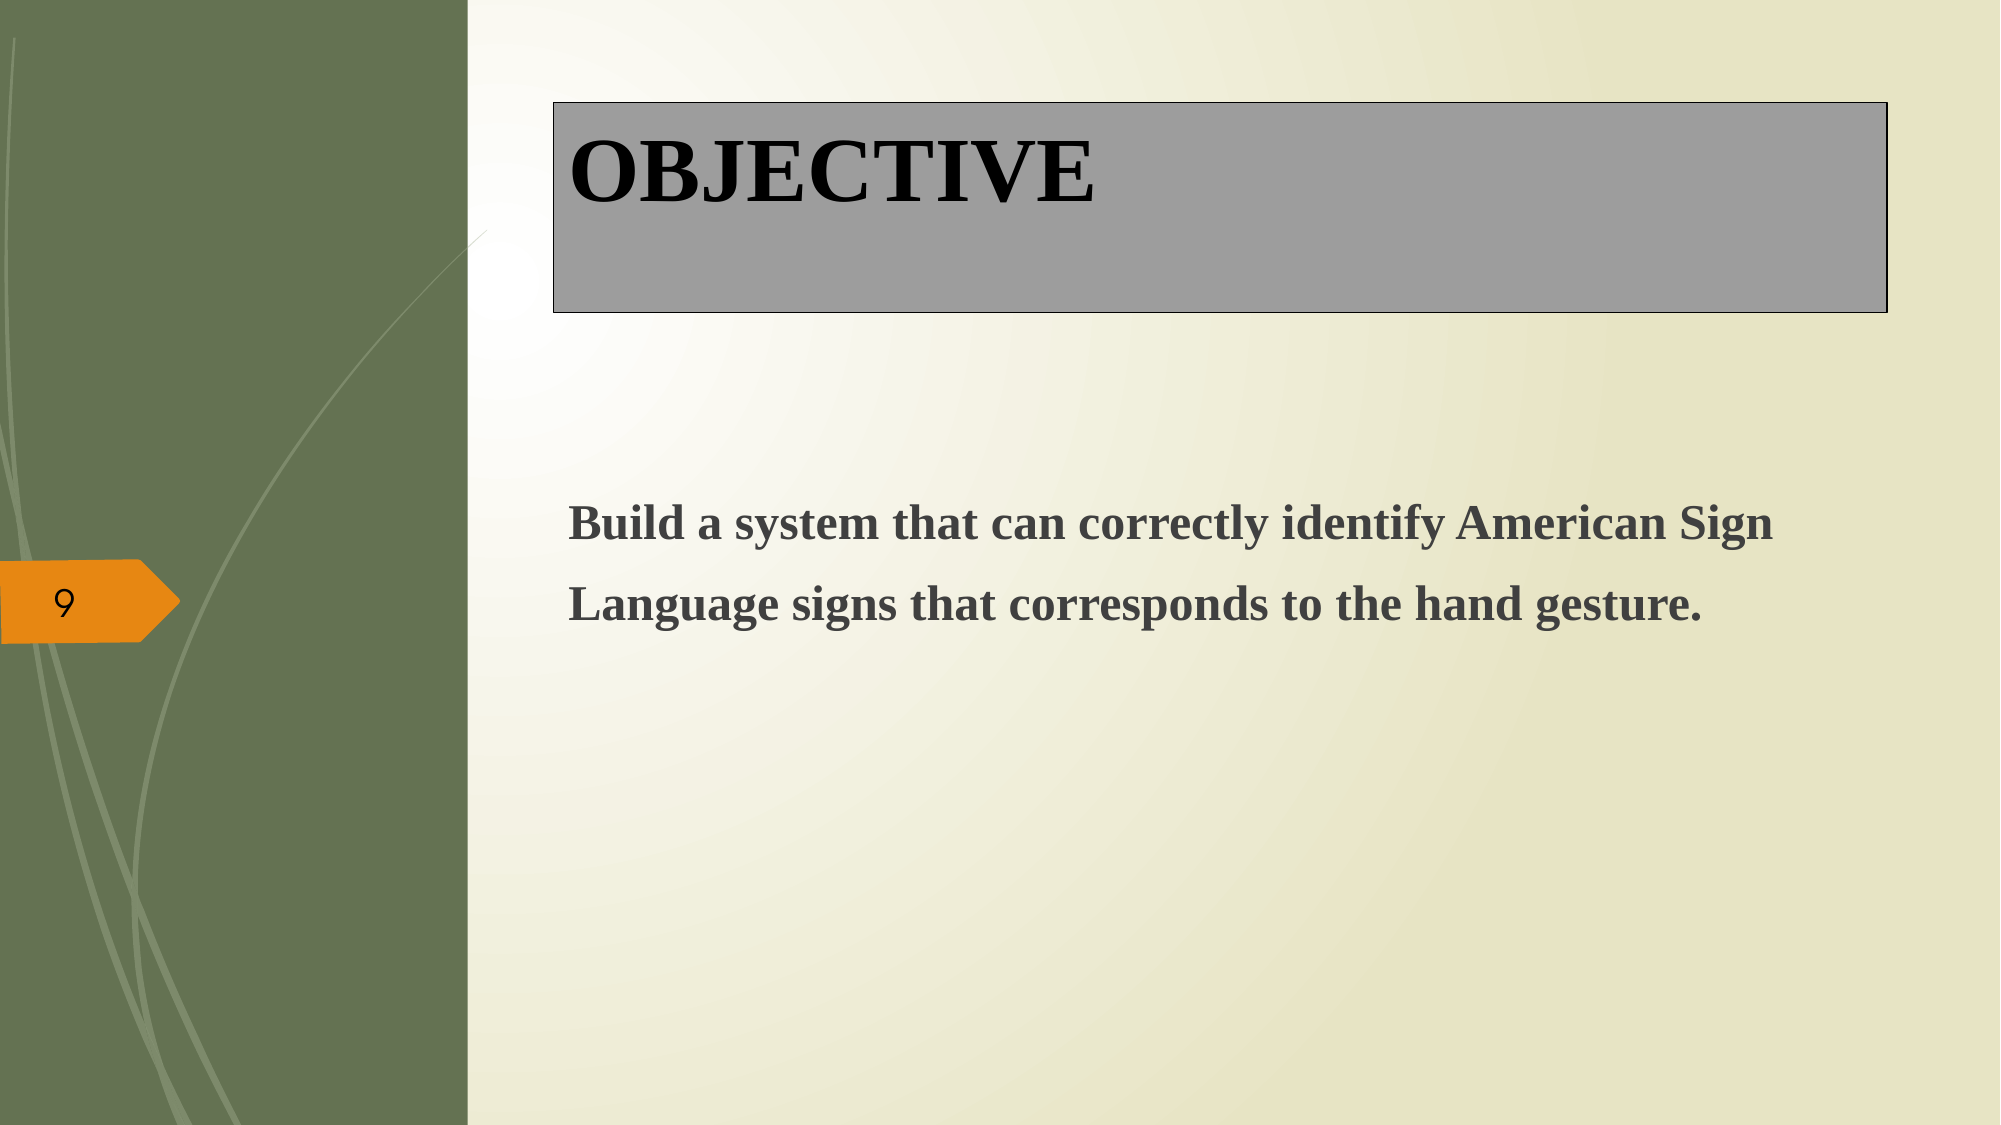

# OBJECTIVE

Build a system that can correctly identify American Sign
Language signs that corresponds to the hand gesture.

9